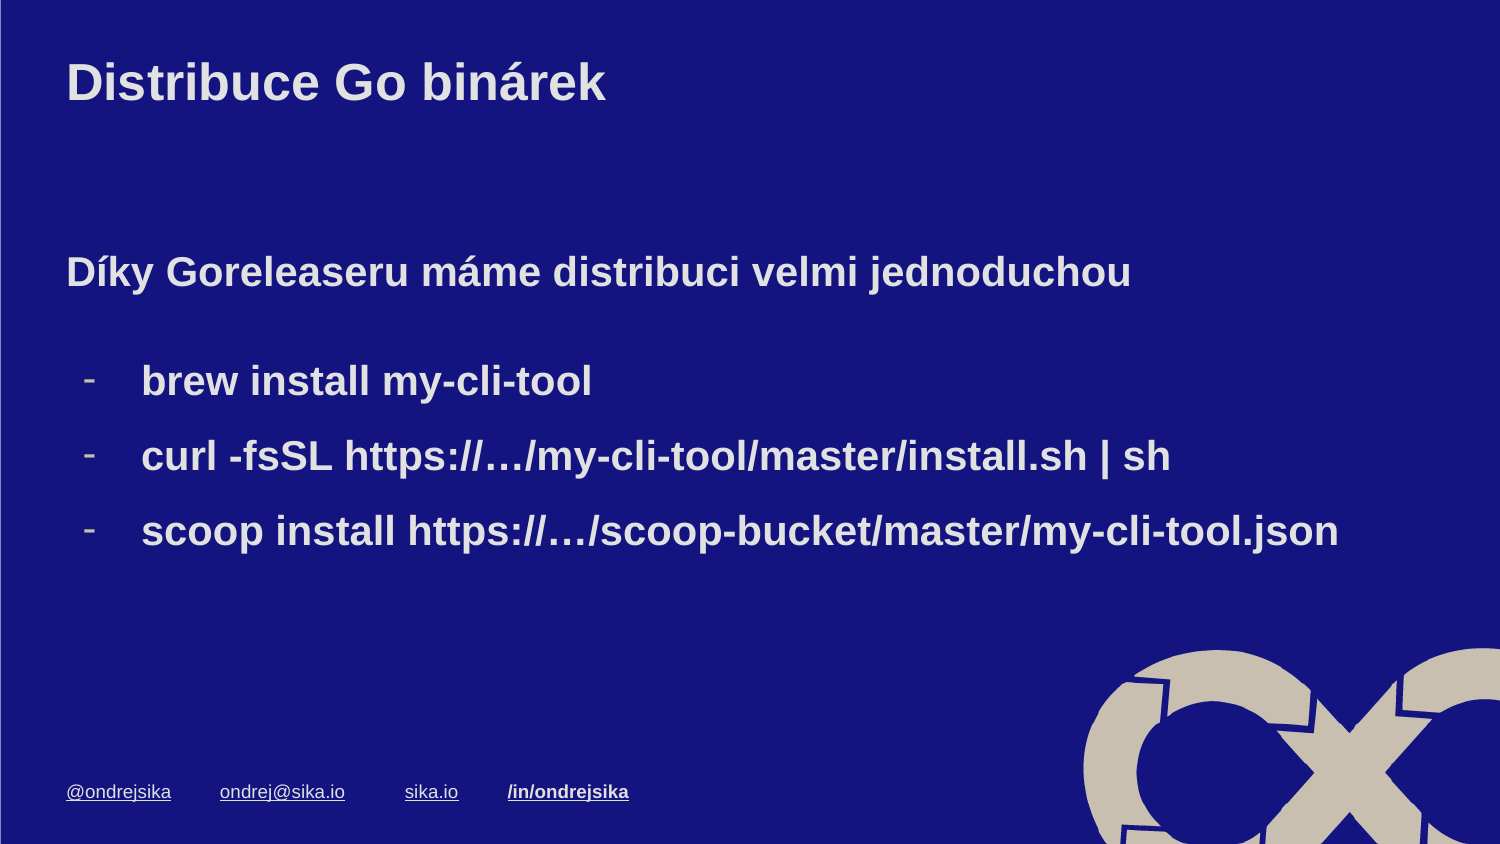

# Distribuce Go binárek
Díky Goreleaseru máme distribuci velmi jednoduchou
brew install my-cli-tool
curl -fsSL https://…/my-cli-tool/master/install.sh | sh
scoop install https://…/scoop-bucket/master/my-cli-tool.json